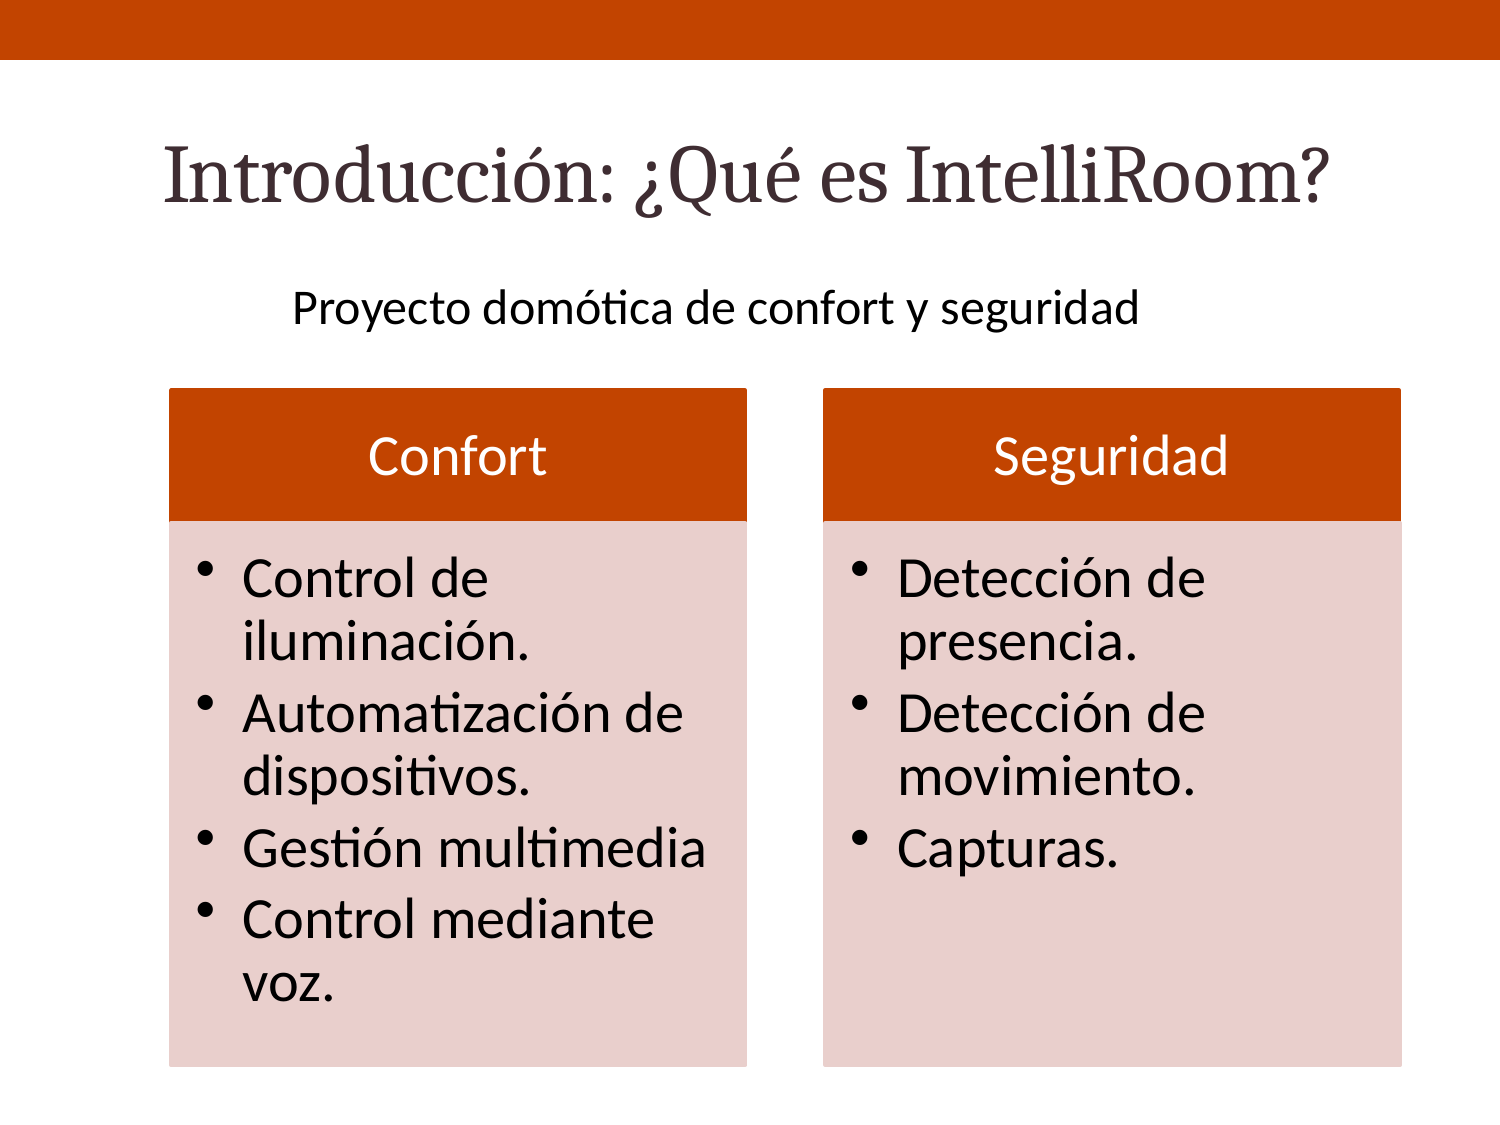

# Introducción: ¿Qué es IntelliRoom?
Proyecto domótica de confort y seguridad
Confort
Seguridad
Control de iluminación.
Automatización de dispositivos.
Gestión multimedia
Control mediante voz.
Detección de presencia.
Detección de movimiento.
Capturas.